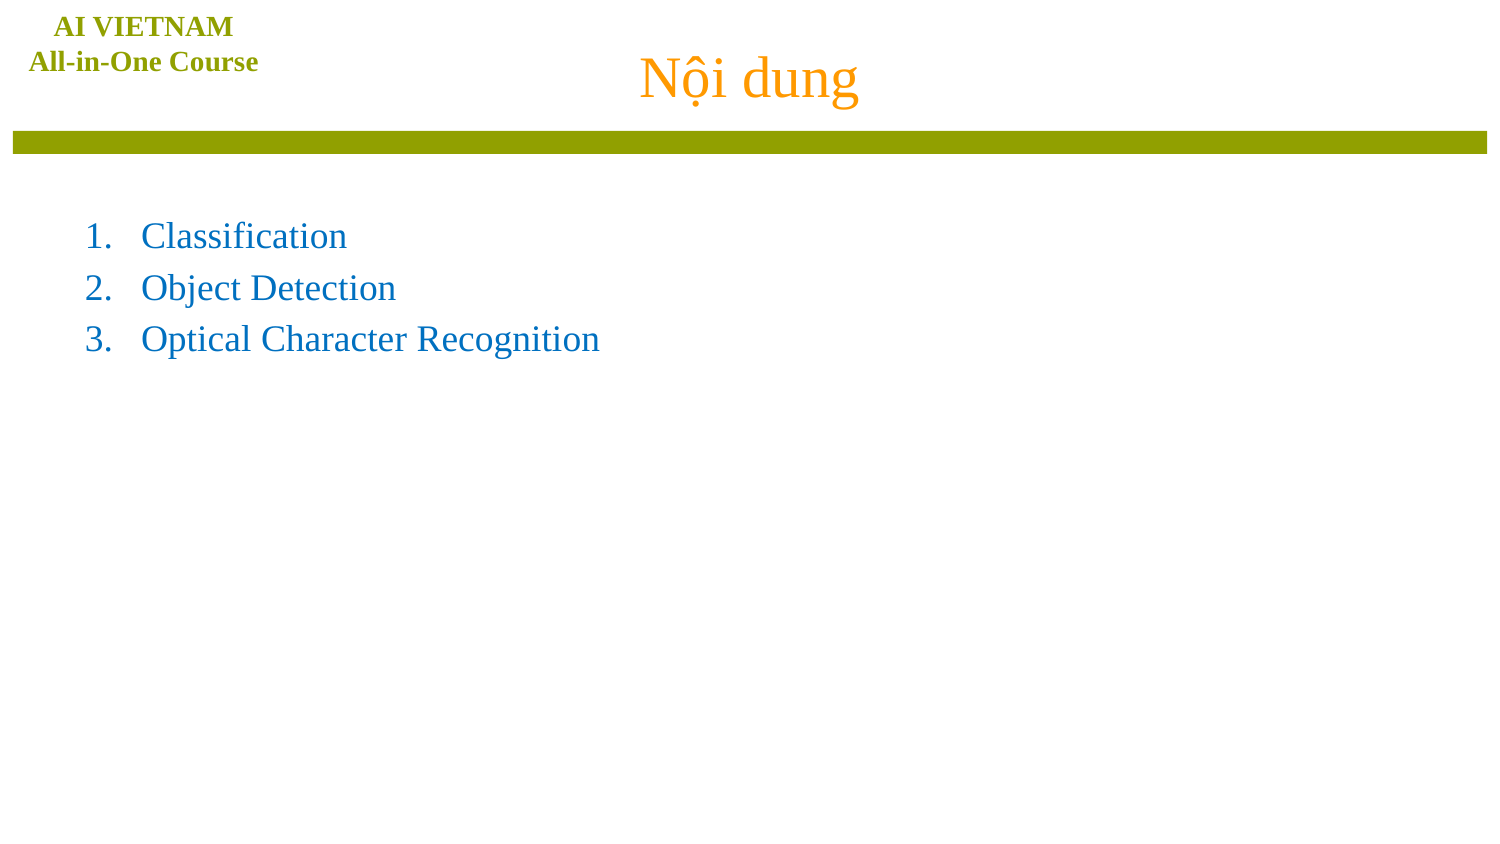

AI VIETNAM
All-in-One Course
# Nội dung

Classification
Object Detection
Optical Character Recognition